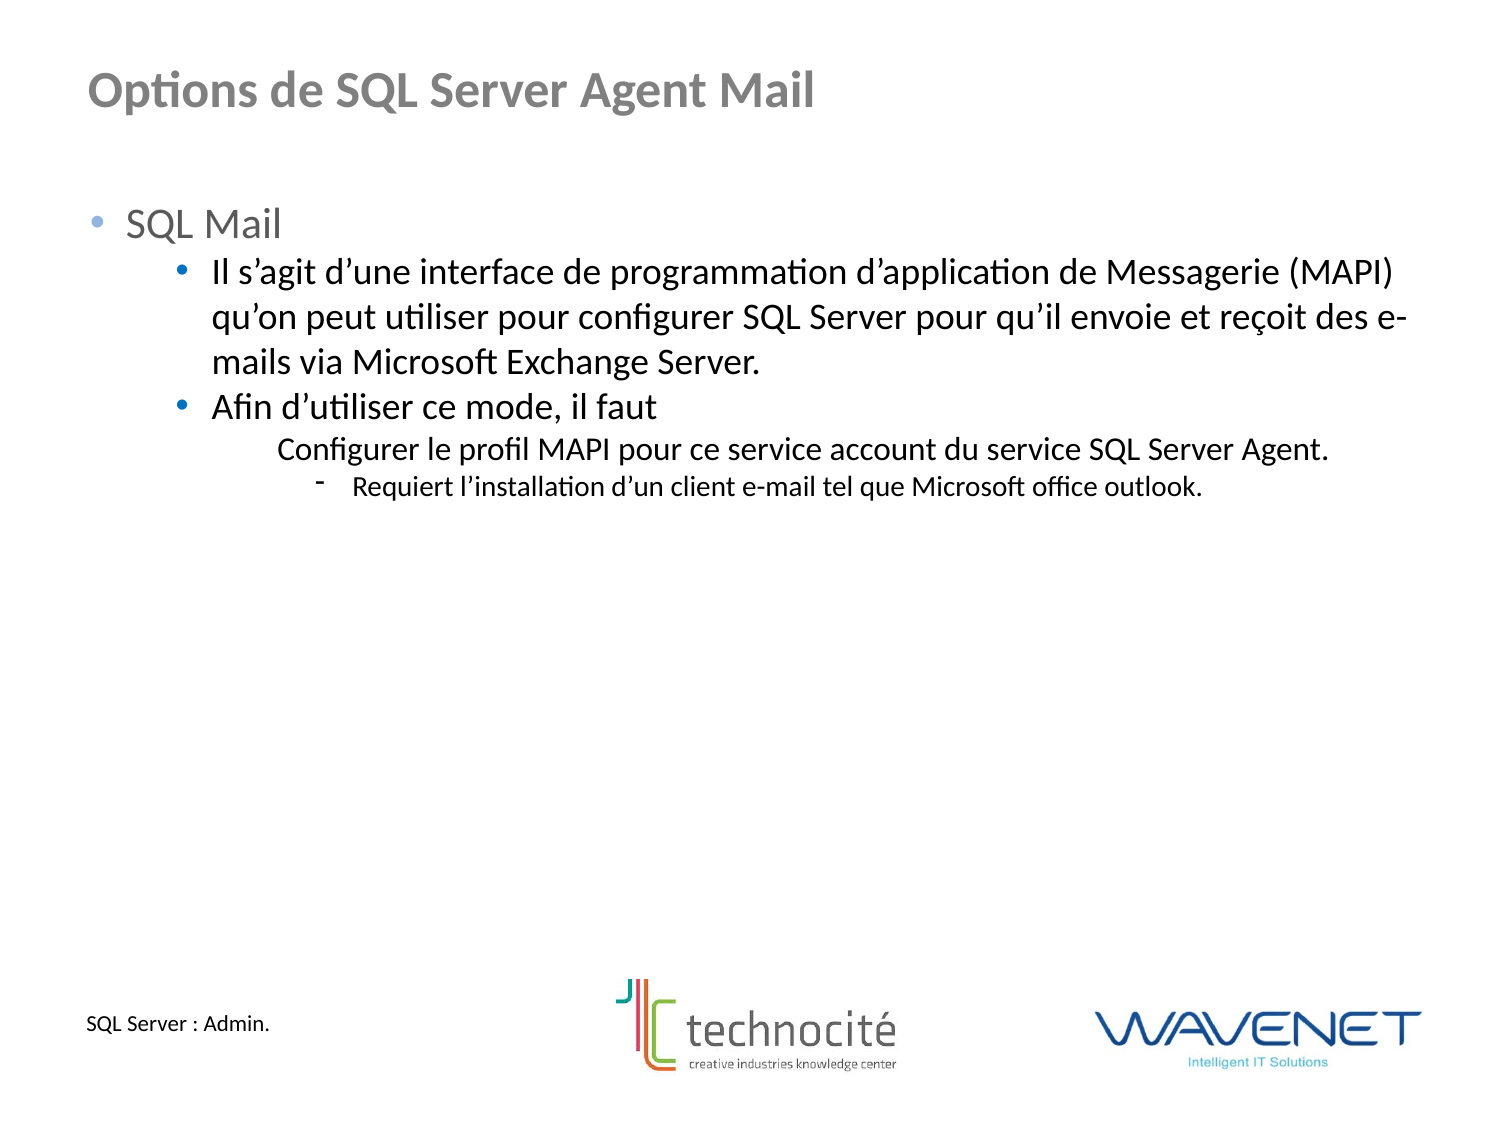

Options de SQL Server Agent Mail
SQL Mail
Il s’agit d’une interface de programmation d’application de Messagerie (MAPI) qu’on peut utiliser pour configurer SQL Server pour qu’il envoie et reçoit des e-mails via Microsoft Exchange Server.
Afin d’utiliser ce mode, il faut
Configurer le profil MAPI pour ce service account du service SQL Server Agent.
Requiert l’installation d’un client e-mail tel que Microsoft office outlook.

SQL Server : Admin.